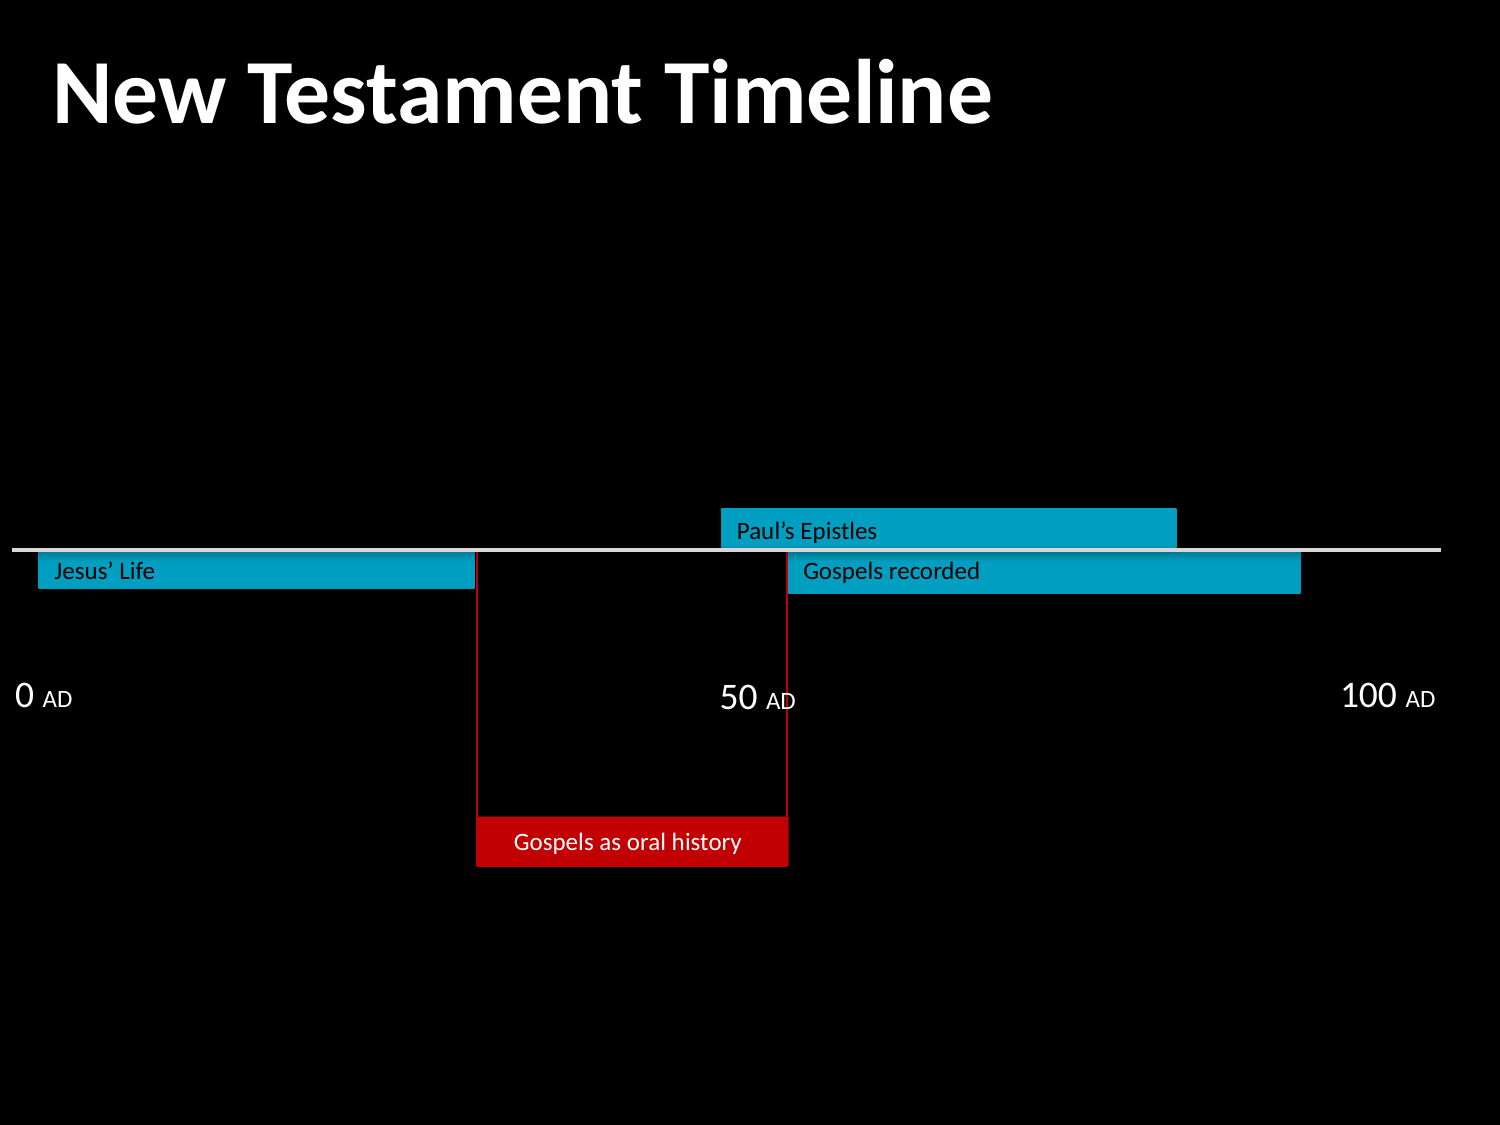

New Testament Timeline

Paul’s Epistles

Jesus’ Life

Gospels recorded

0 AD
100 AD
50 AD

Gospels as oral history